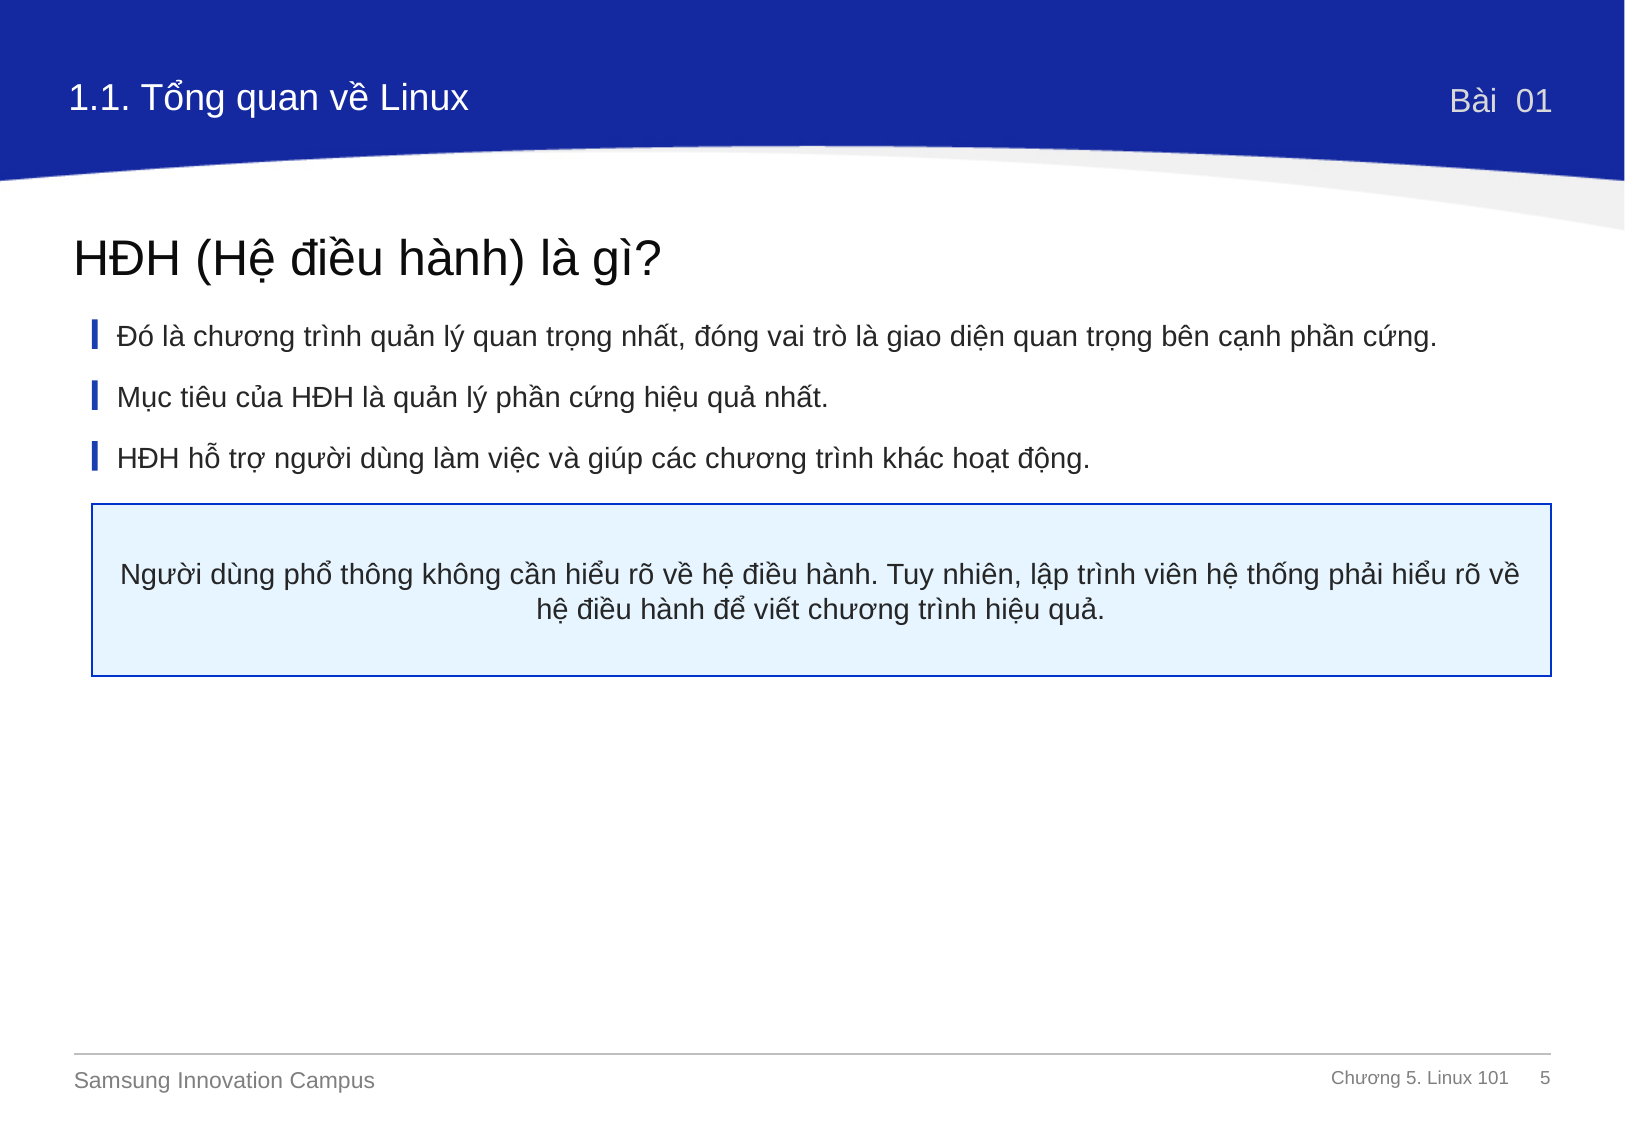

1.1. Tổng quan về Linux
Bài  01
HĐH (Hệ điều hành) là gì?
Đó là chương trình quản lý quan trọng nhất, đóng vai trò là giao diện quan trọng bên cạnh phần cứng.

Mục tiêu của HĐH là quản lý phần cứng hiệu quả nhất.

HĐH hỗ trợ người dùng làm việc và giúp các chương trình khác hoạt động.

Người dùng phổ thông không cần hiểu rõ về hệ điều hành. Tuy nhiên, lập trình viên hệ thống phải hiểu rõ về hệ điều hành để viết chương trình hiệu quả.